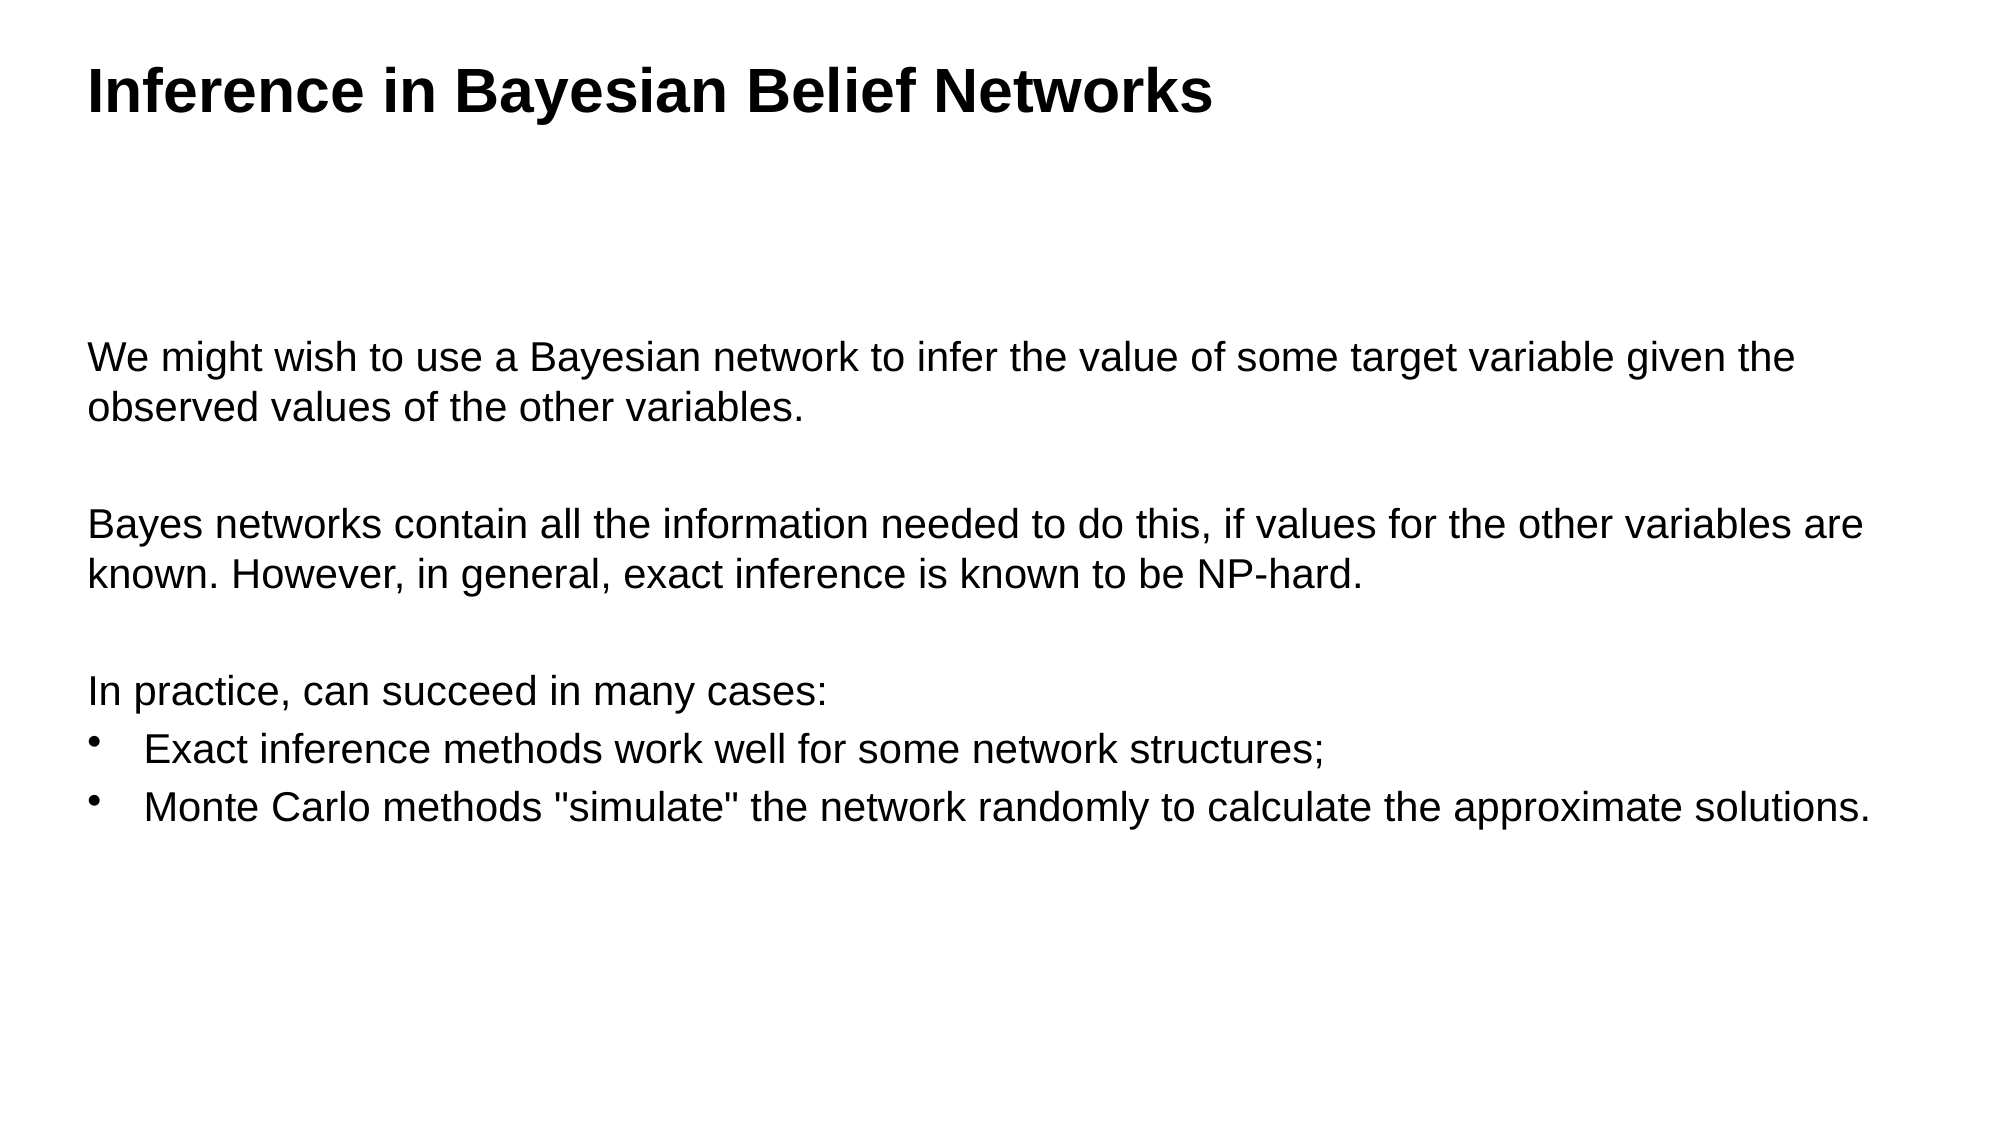

# Inference in Bayesian Belief Networks
We might wish to use a Bayesian network to infer the value of some target variable given the observed values of the other variables.

Bayes networks contain all the information needed to do this, if values for the other variables are known. However, in general, exact inference is known to be NP-hard.

In practice, can succeed in many cases:
Exact inference methods work well for some network structures;
Monte Carlo methods "simulate" the network randomly to calculate the approximate solutions.